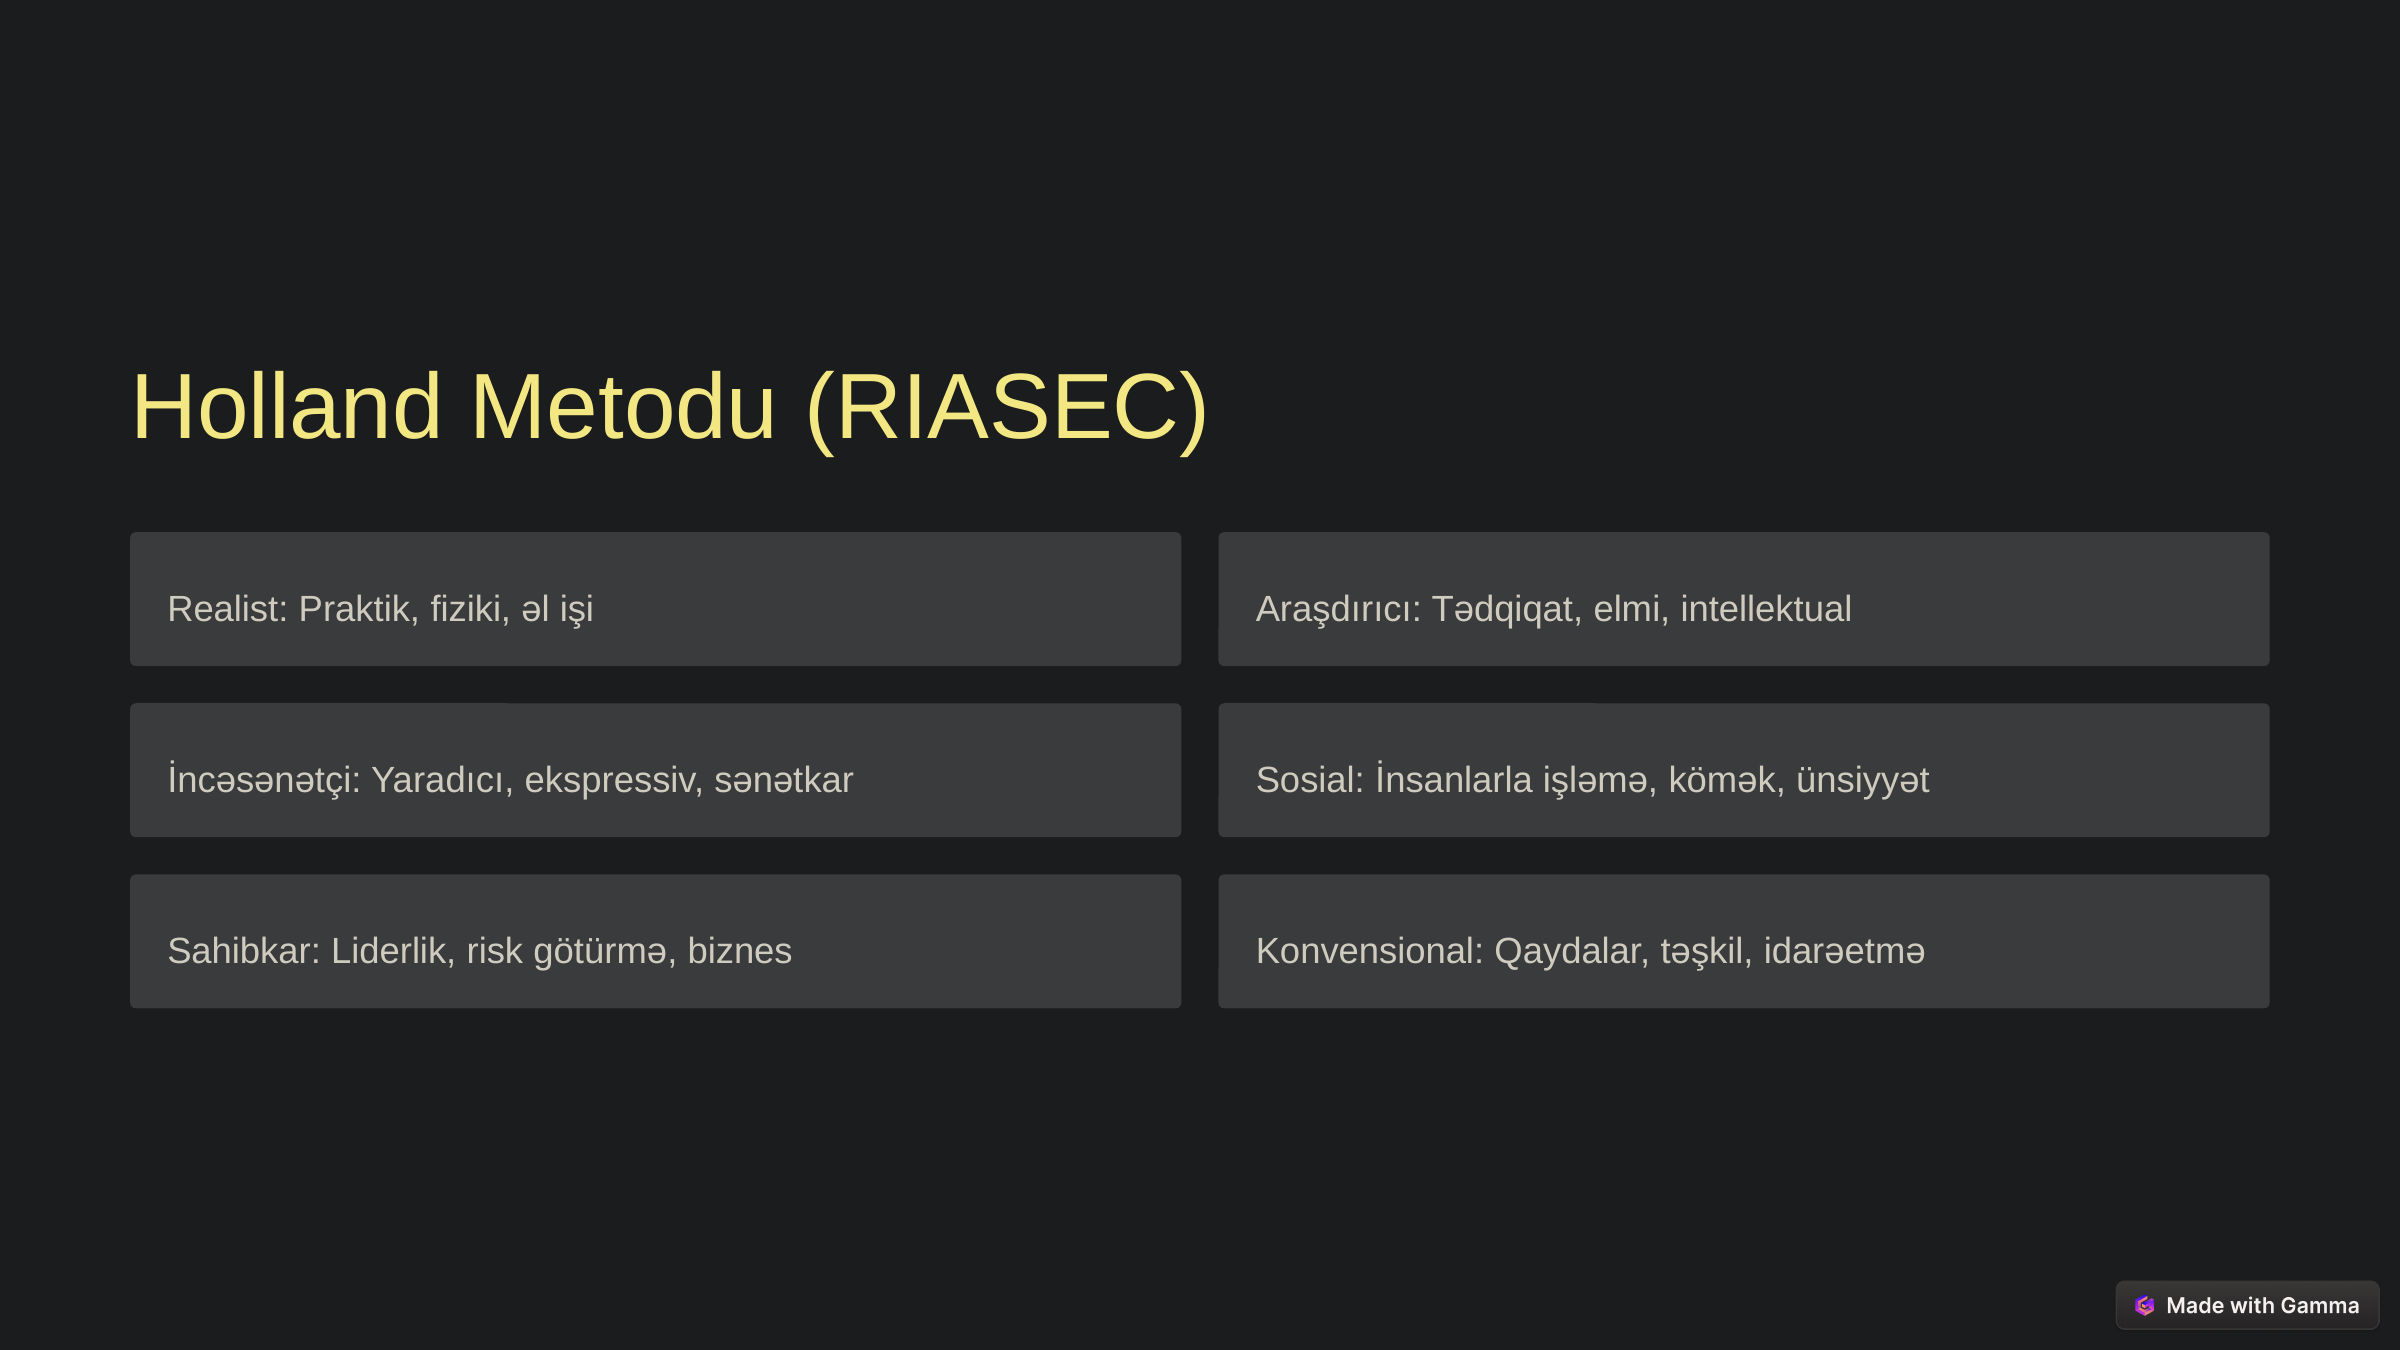

Holland Metodu (RIASEC)

Realist: Praktik, fiziki, əl işi
Araşdırıcı: Tədqiqat, elmi, intellektual

İncəsənətçi: Yaradıcı, ekspressiv, sənətkar
Sosial: İnsanlarla işləmə, kömək, ünsiyyət

Sahibkar: Liderlik, risk götürmə, biznes
Konvensional: Qaydalar, təşkil, idarəetmə